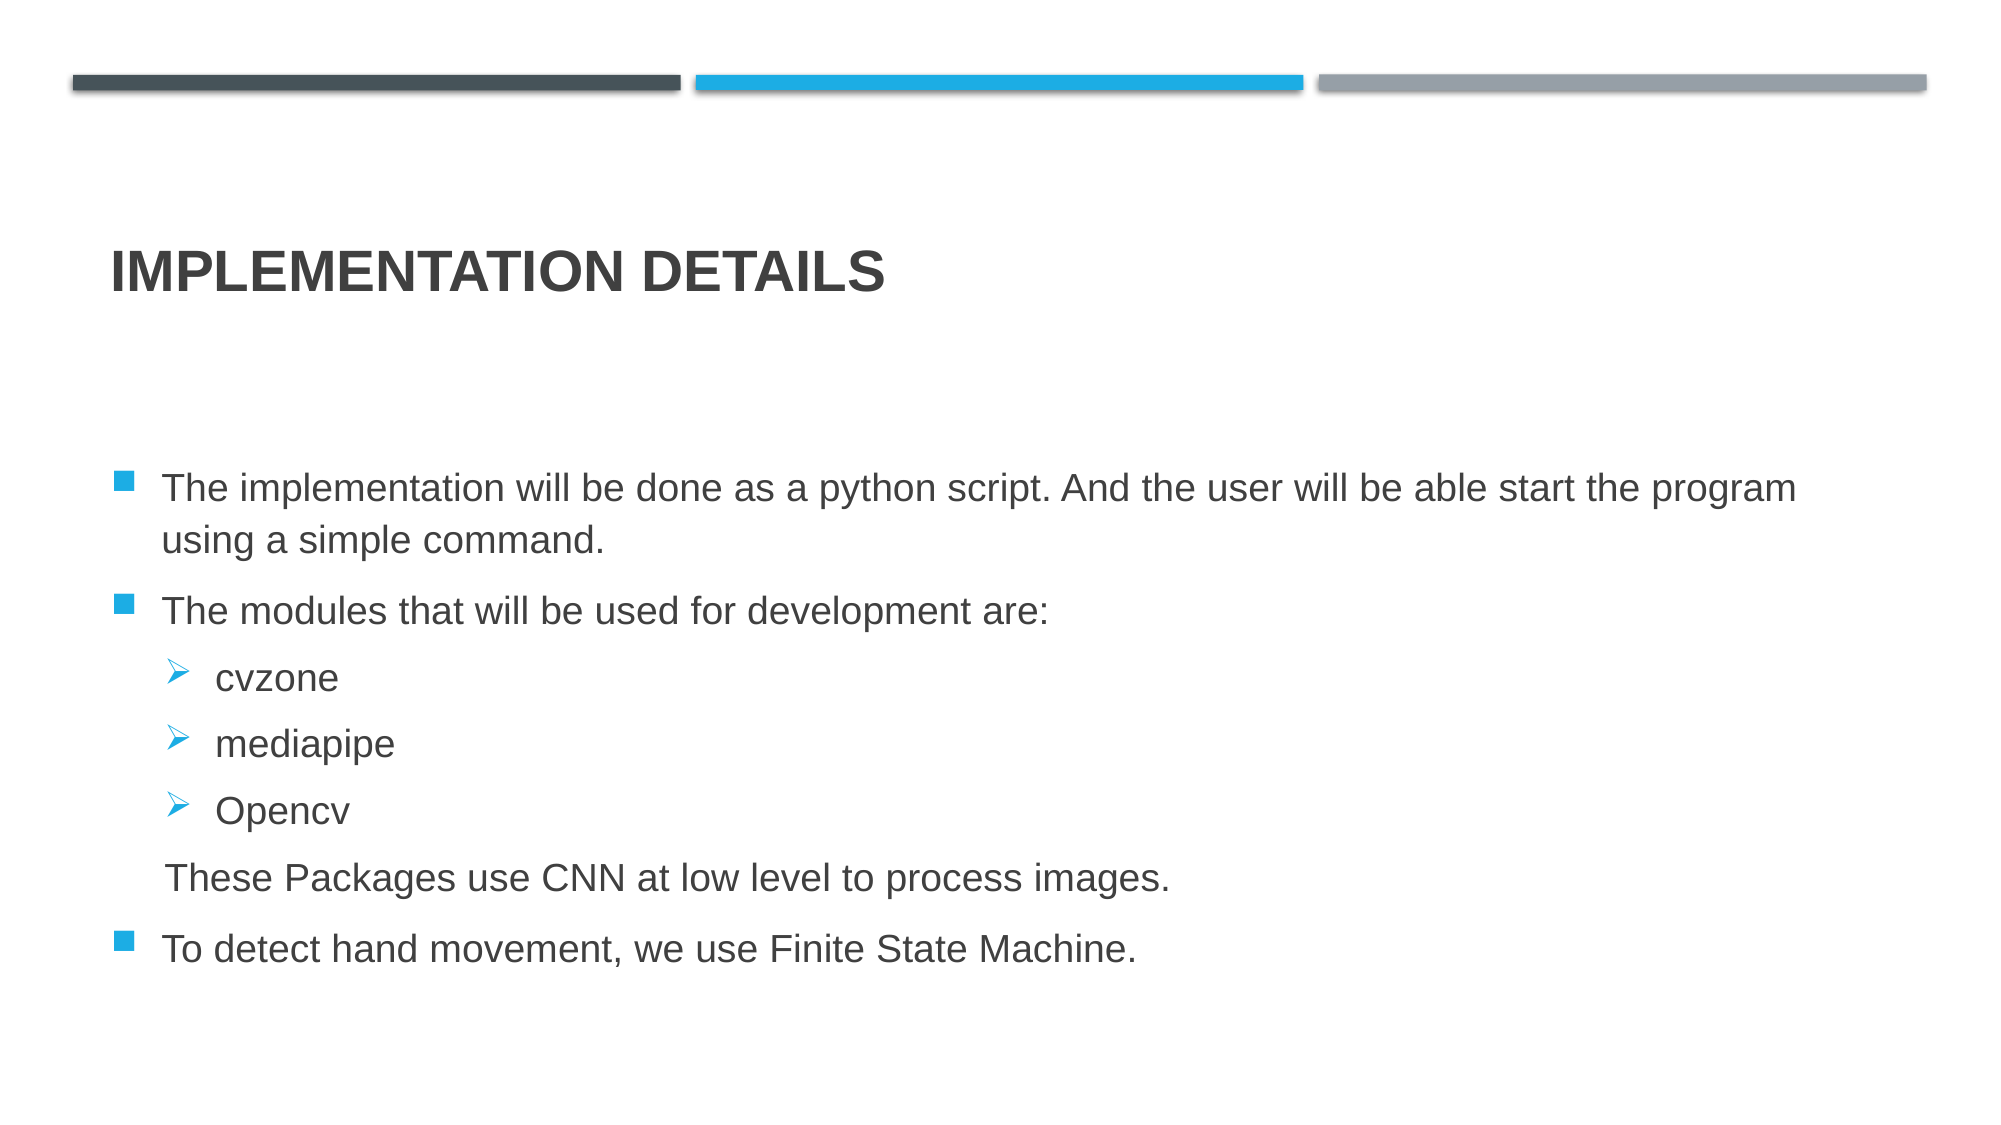

# Implementation Details

The implementation will be done as a python script. And the user will be able start the program using a simple command.
The modules that will be used for development are:
cvzone
mediapipe
Opencv
These Packages use CNN at low level to process images.
To detect hand movement, we use Finite State Machine.